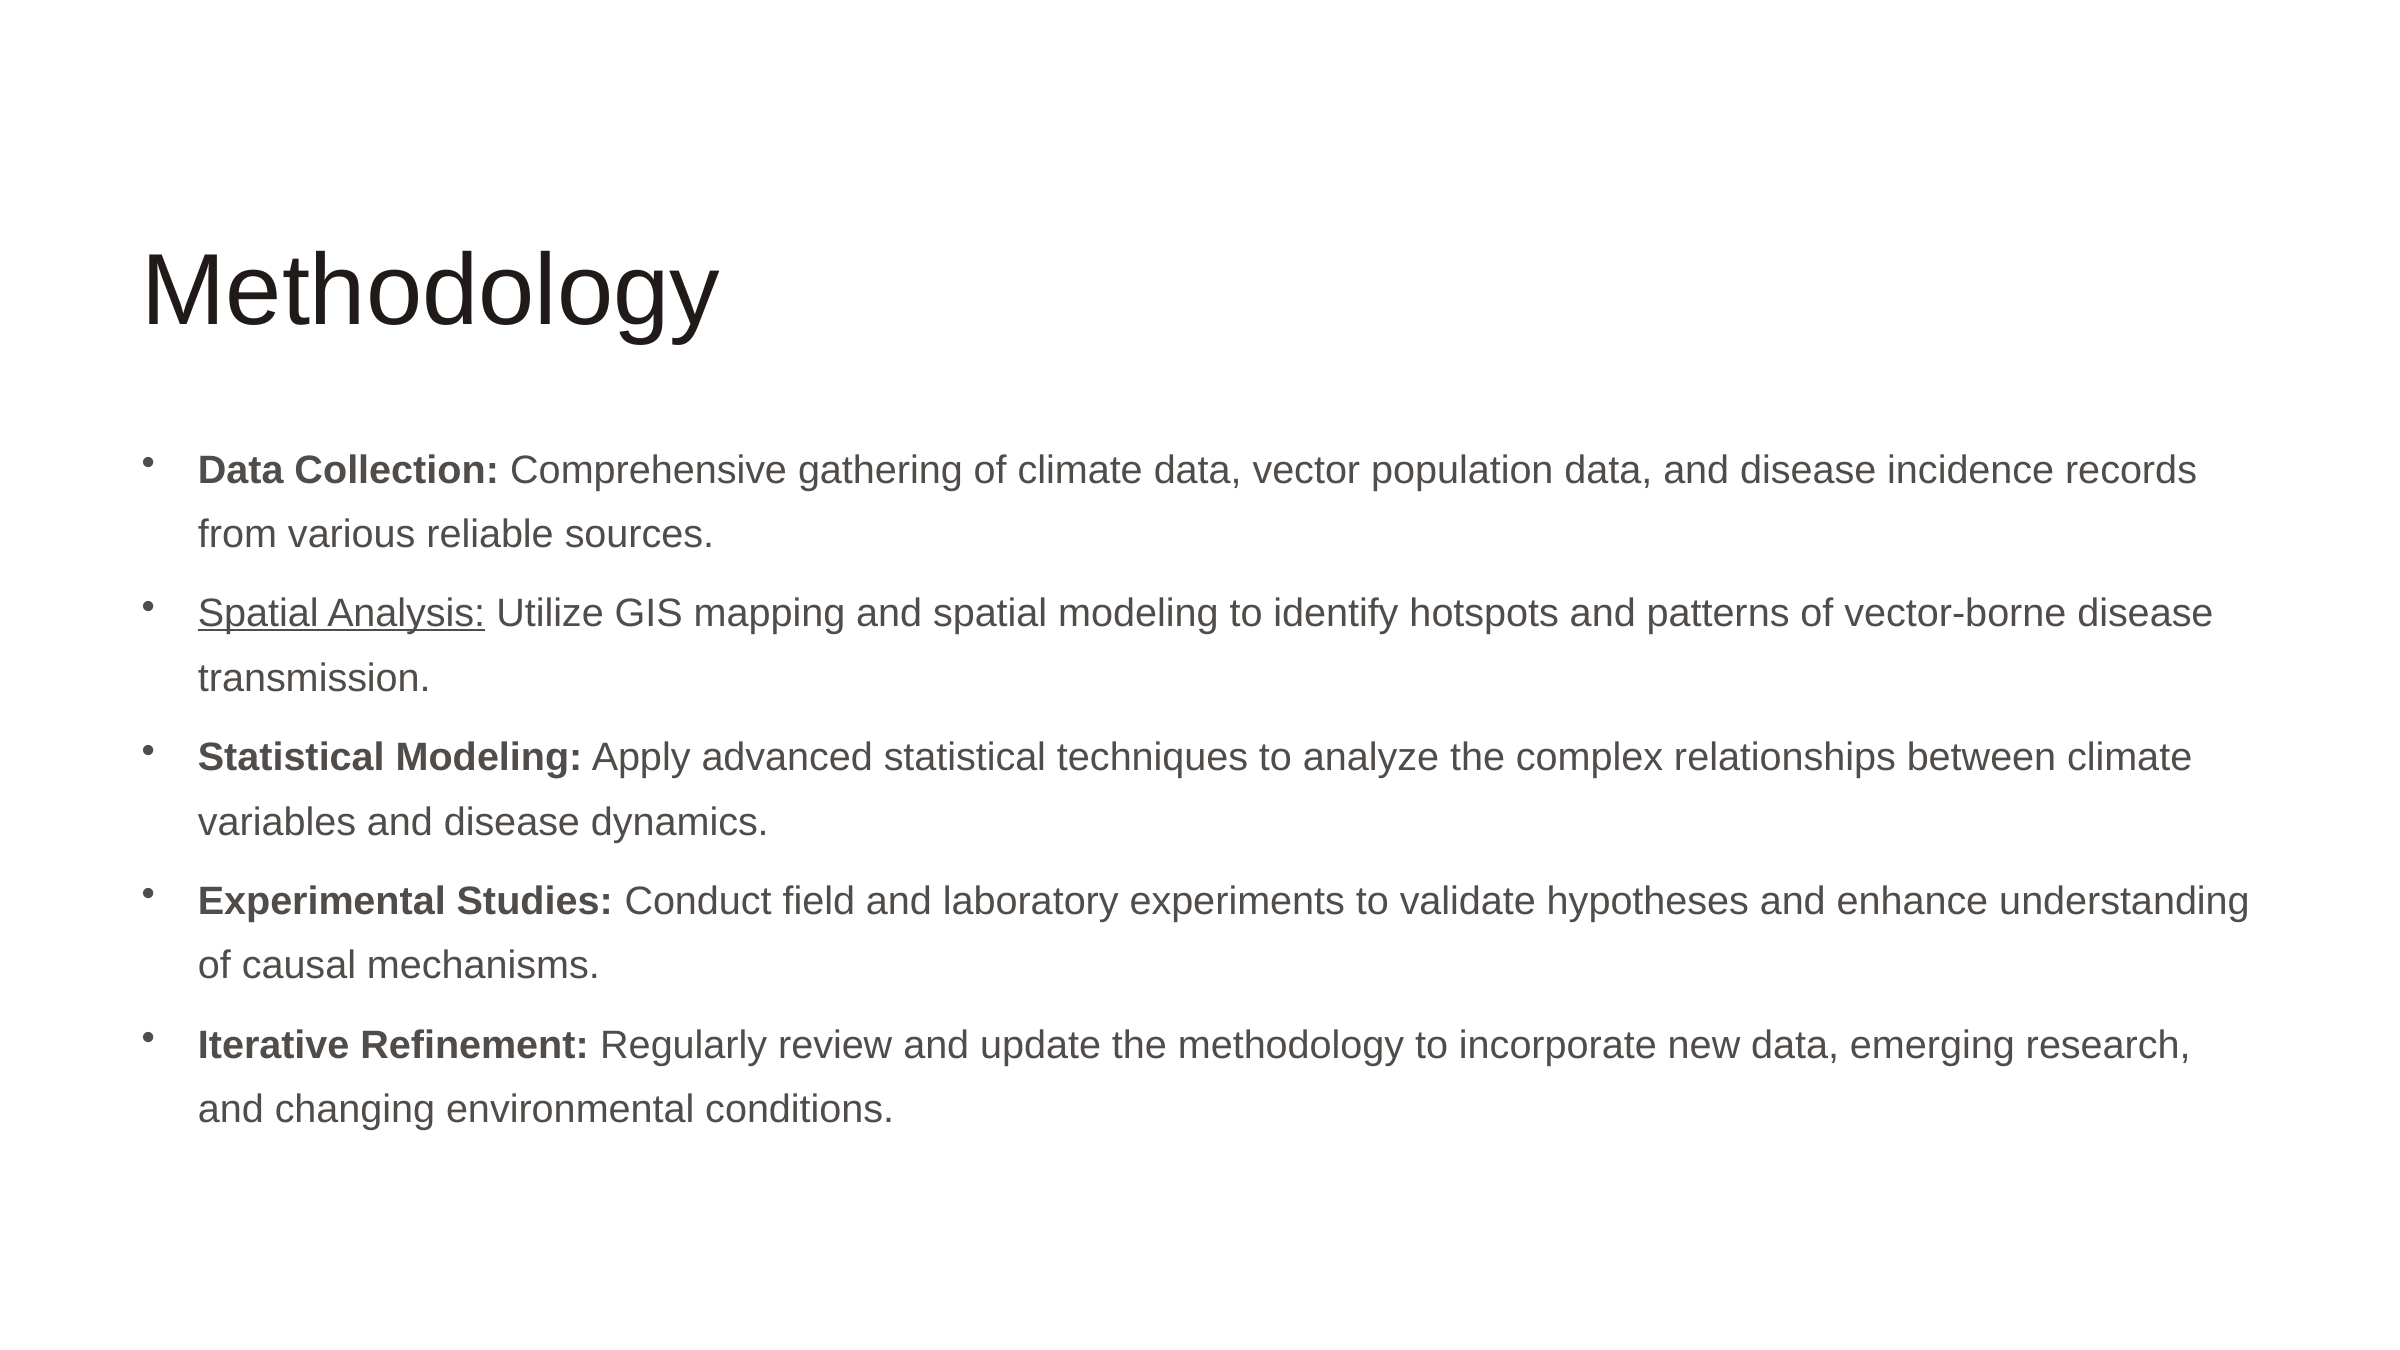

Methodology
Data Collection: Comprehensive gathering of climate data, vector population data, and disease incidence records from various reliable sources.
Spatial Analysis: Utilize GIS mapping and spatial modeling to identify hotspots and patterns of vector-borne disease transmission.
Statistical Modeling: Apply advanced statistical techniques to analyze the complex relationships between climate variables and disease dynamics.
Experimental Studies: Conduct field and laboratory experiments to validate hypotheses and enhance understanding of causal mechanisms.
Iterative Refinement: Regularly review and update the methodology to incorporate new data, emerging research, and changing environmental conditions.